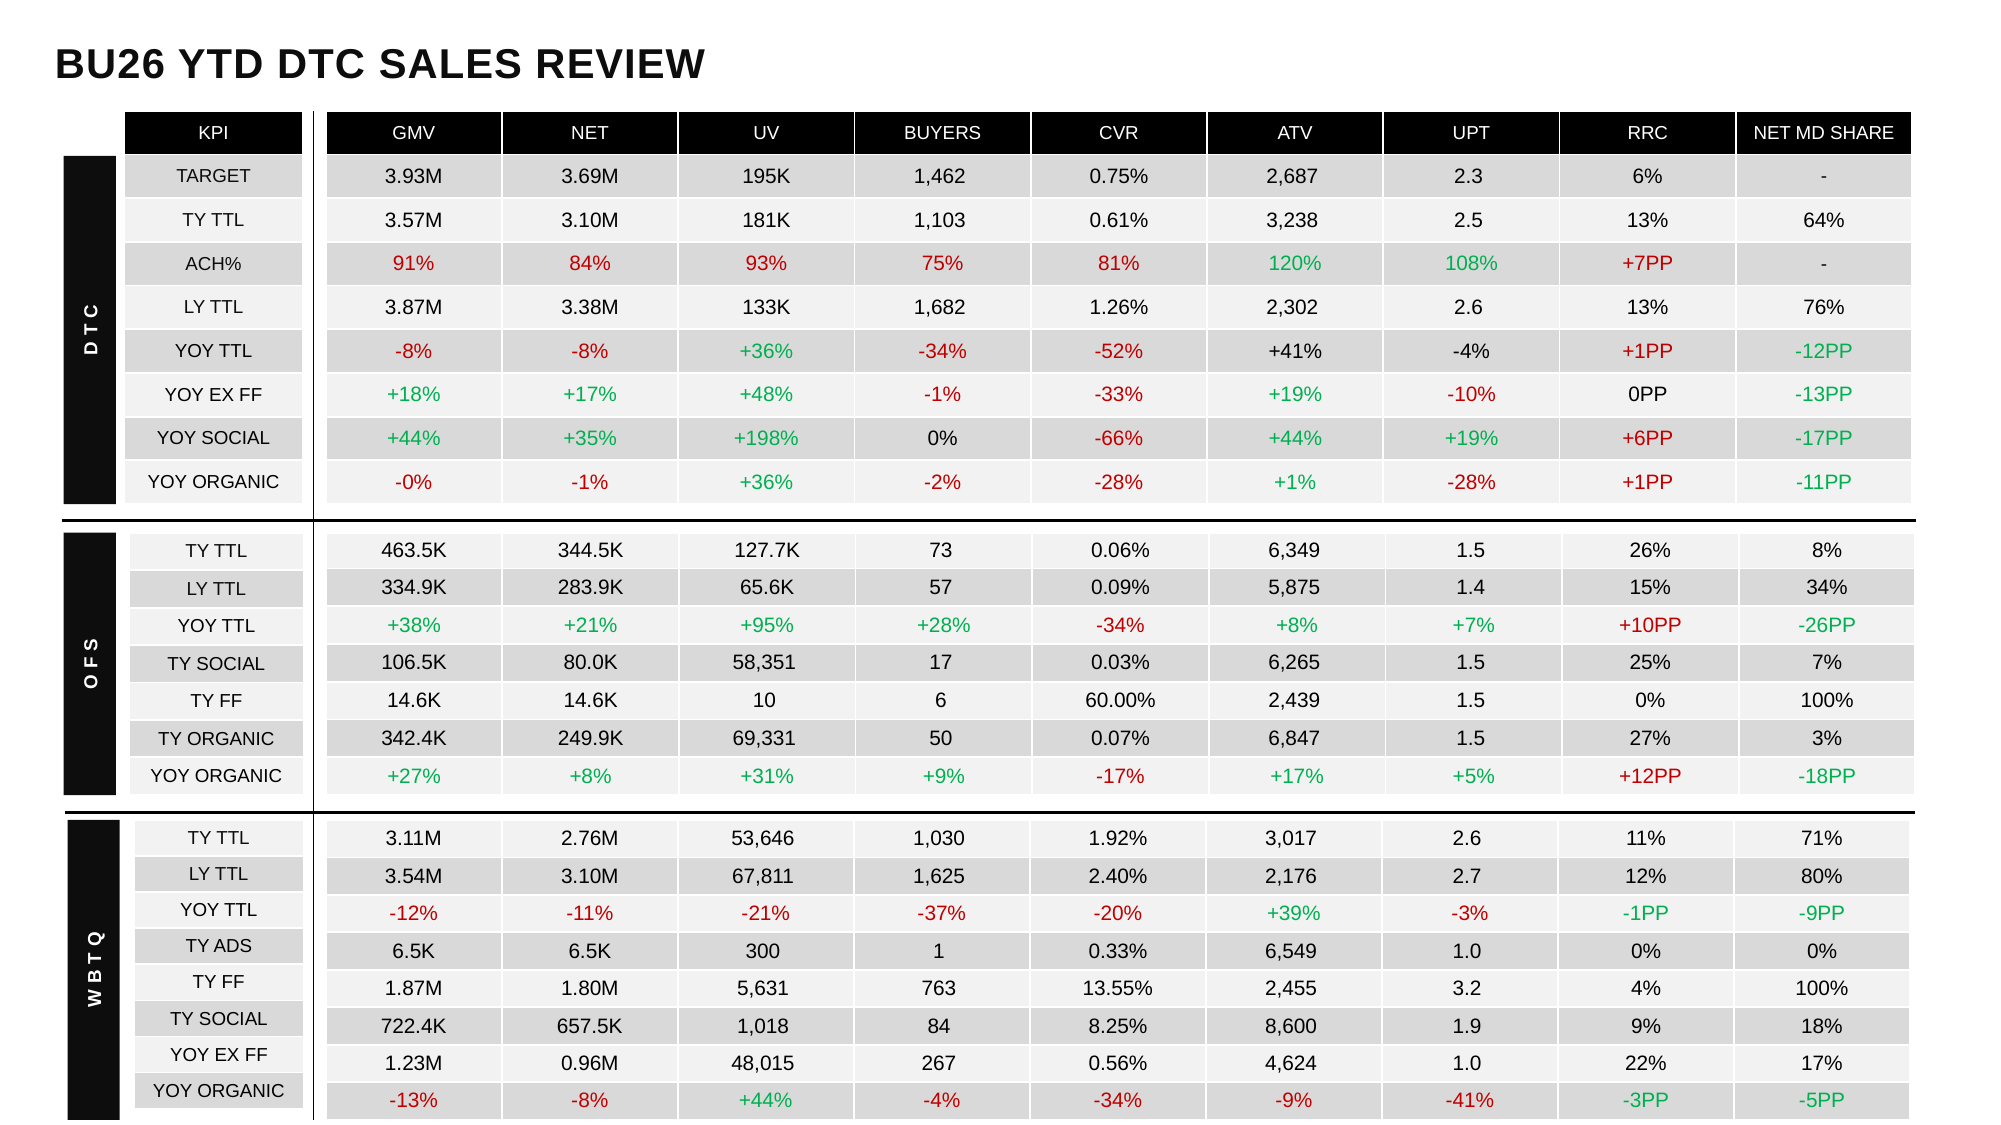

# BU26 YTD DTC SALES REVIEW
| KPI |
| --- |
| TARGET |
| TY TTL |
| ACH% |
| LY TTL |
| YOY TTL |
| YOY EX FF |
| YOY SOCIAL |
| YOY ORGANIC |
| GMV | NET | UV | BUYERS | CVR | ATV | UPT | RRC | NET MD SHARE |
| --- | --- | --- | --- | --- | --- | --- | --- | --- |
| 3.93M | 3.69M | 195K | 1,462 | 0.75% | 2,687 | 2.3 | 6% | - |
| 3.57M | 3.10M | 181K | 1,103 | 0.61% | 3,238 | 2.5 | 13% | 64% |
| 91% | 84% | 93% | 75% | 81% | 120% | 108% | +7PP | - |
| 3.87M | 3.38M | 133K | 1,682 | 1.26% | 2,302 | 2.6 | 13% | 76% |
| -8% | -8% | +36% | -34% | -52% | +41% | -4% | +1PP | -12PP |
| +18% | +17% | +48% | -1% | -33% | +19% | -10% | 0PP | -13PP |
| +44% | +35% | +198% | 0% | -66% | +44% | +19% | +6PP | -17PP |
| -0% | -1% | +36% | -2% | -28% | +1% | -28% | +1PP | -11PP |
DTC
OFS
| TY TTL |
| --- |
| LY TTL |
| YOY TTL |
| TY SOCIAL |
| TY FF |
| TY ORGANIC |
| YOY ORGANIC |
| 463.5K | 344.5K | 127.7K | 73 | 0.06% | 6,349 | 1.5 | 26% | 8% |
| --- | --- | --- | --- | --- | --- | --- | --- | --- |
| 334.9K | 283.9K | 65.6K | 57 | 0.09% | 5,875 | 1.4 | 15% | 34% |
| +38% | +21% | +95% | +28% | -34% | +8% | +7% | +10PP | -26PP |
| 106.5K | 80.0K | 58,351 | 17 | 0.03% | 6,265 | 1.5 | 25% | 7% |
| 14.6K | 14.6K | 10 | 6 | 60.00% | 2,439 | 1.5 | 0% | 100% |
| 342.4K | 249.9K | 69,331 | 50 | 0.07% | 6,847 | 1.5 | 27% | 3% |
| +27% | +8% | +31% | +9% | -17% | +17% | +5% | +12PP | -18PP |
WBTQ
| TY TTL |
| --- |
| LY TTL |
| YOY TTL |
| TY ADS |
| TY FF |
| TY SOCIAL |
| YOY EX FF |
| YOY ORGANIC |
| 3.11M | 2.76M | 53,646 | 1,030 | 1.92% | 3,017 | 2.6 | 11% | 71% |
| --- | --- | --- | --- | --- | --- | --- | --- | --- |
| 3.54M | 3.10M | 67,811 | 1,625 | 2.40% | 2,176 | 2.7 | 12% | 80% |
| -12% | -11% | -21% | -37% | -20% | +39% | -3% | -1PP | -9PP |
| 6.5K | 6.5K | 300 | 1 | 0.33% | 6,549 | 1.0 | 0% | 0% |
| 1.87M | 1.80M | 5,631 | 763 | 13.55% | 2,455 | 3.2 | 4% | 100% |
| 722.4K | 657.5K | 1,018 | 84 | 8.25% | 8,600 | 1.9 | 9% | 18% |
| 1.23M | 0.96M | 48,015 | 267 | 0.56% | 4,624 | 1.0 | 22% | 17% |
| -13% | -8% | +44% | -4% | -34% | -9% | -41% | -3PP | -5PP |